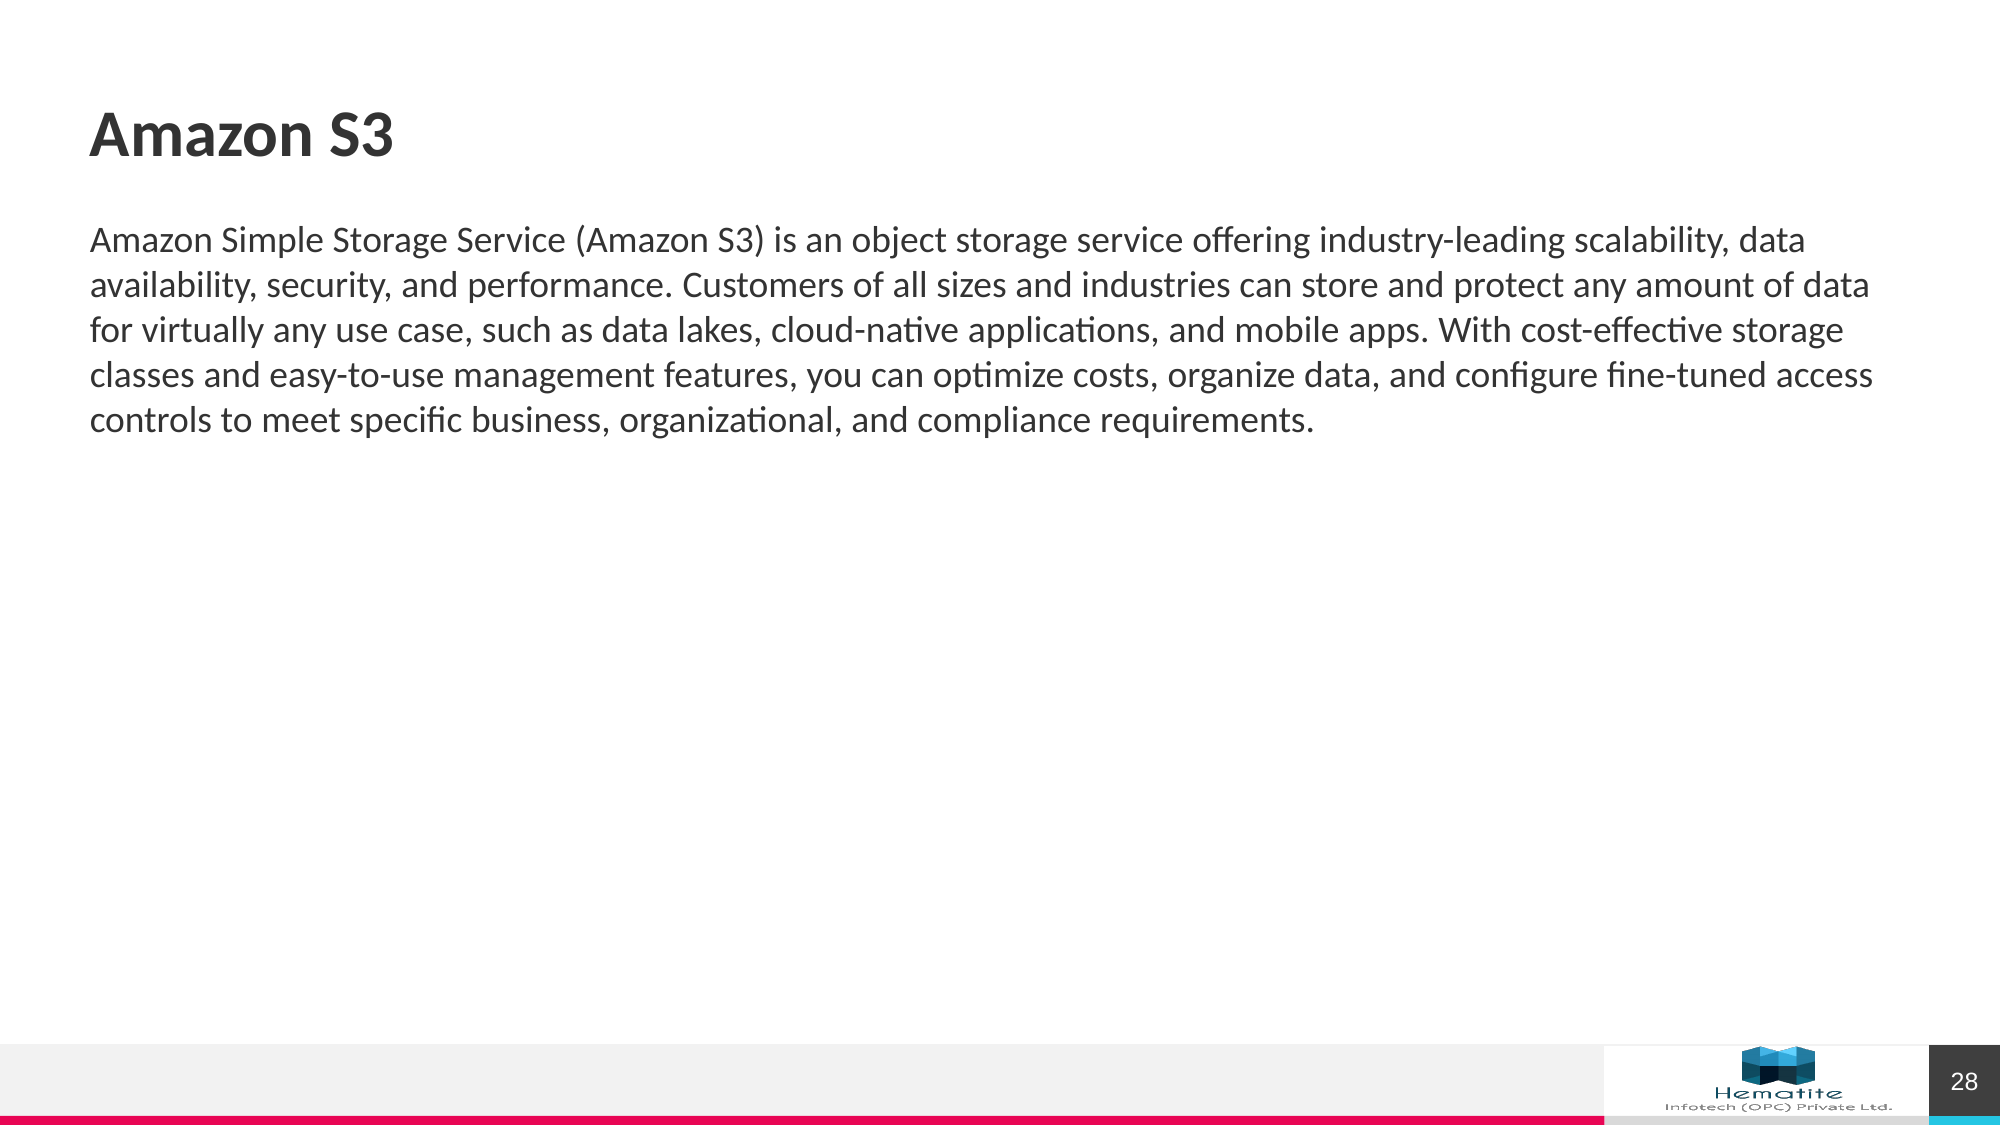

Amazon S3

Amazon Simple Storage Service (Amazon S3) is an object storage service offering industry-leading scalability, data availability, security, and performance. Customers of all sizes and industries can store and protect any amount of data for virtually any use case, such as data lakes, cloud-native applications, and mobile apps. With cost-effective storage classes and easy-to-use management features, you can optimize costs, organize data, and configure fine-tuned access controls to meet specific business, organizational, and compliance requirements.

28